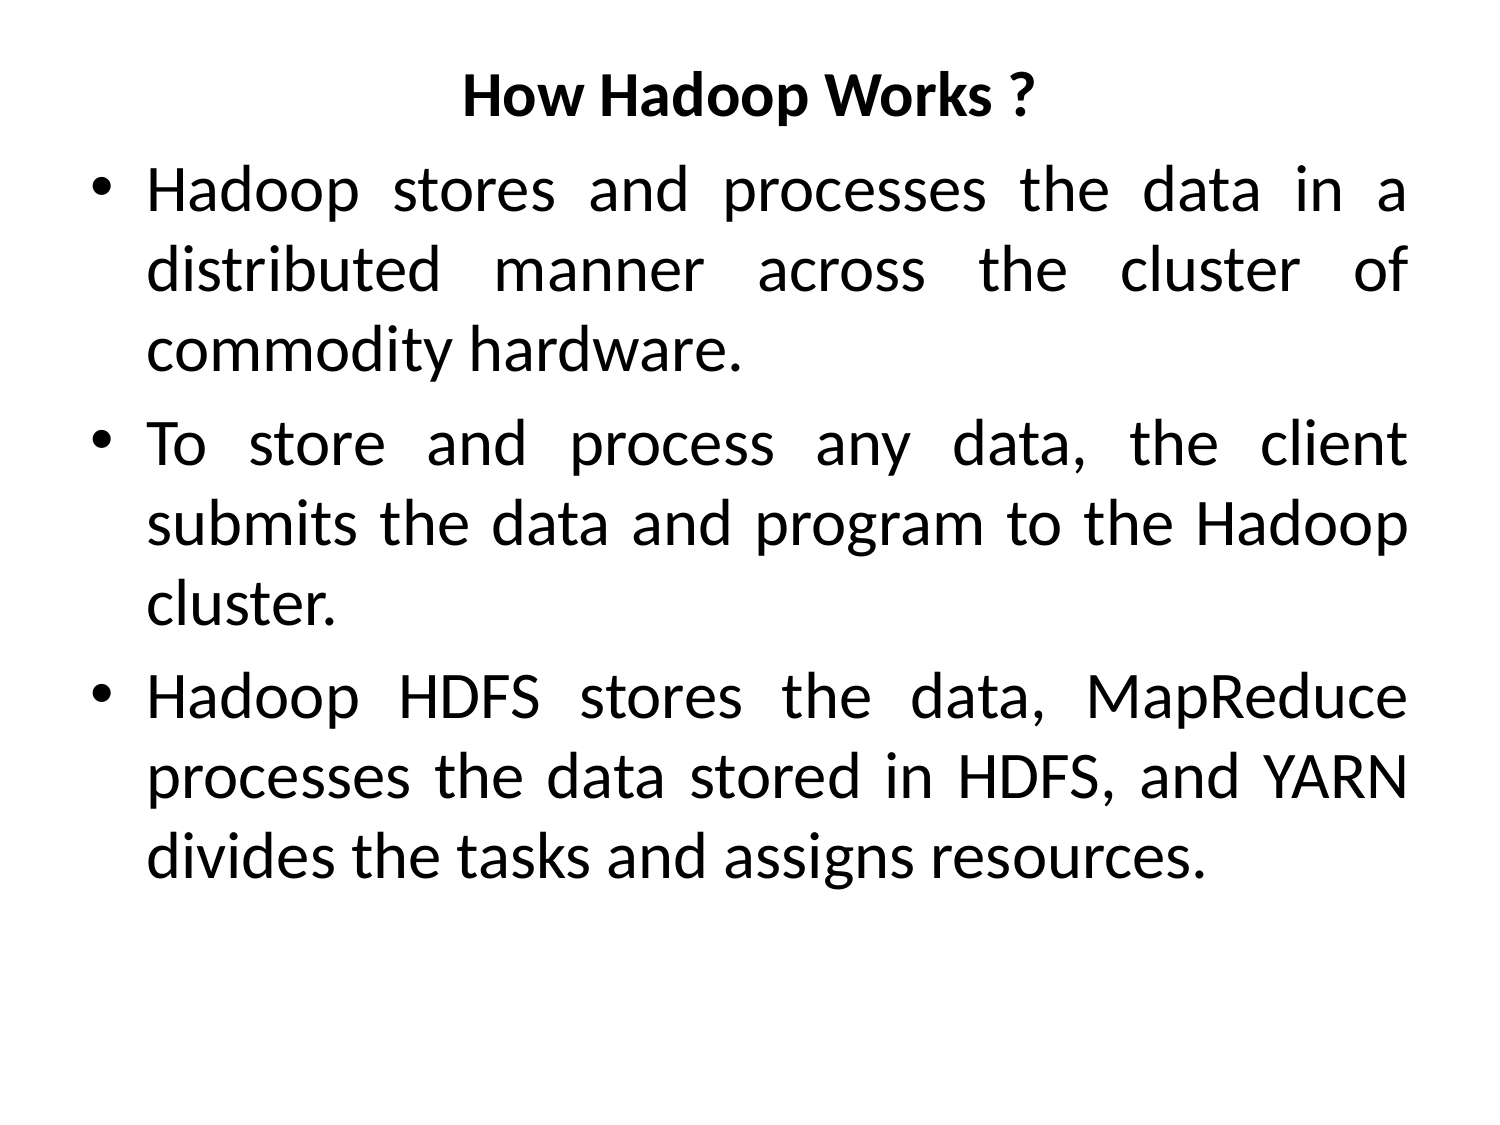

# How Hadoop Works ?
Hadoop stores and processes the data in a distributed manner across the cluster of commodity hardware.
To store and process any data, the client submits the data and program to the Hadoop cluster.
Hadoop HDFS stores the data, MapReduce processes the data stored in HDFS, and YARN divides the tasks and assigns resources.